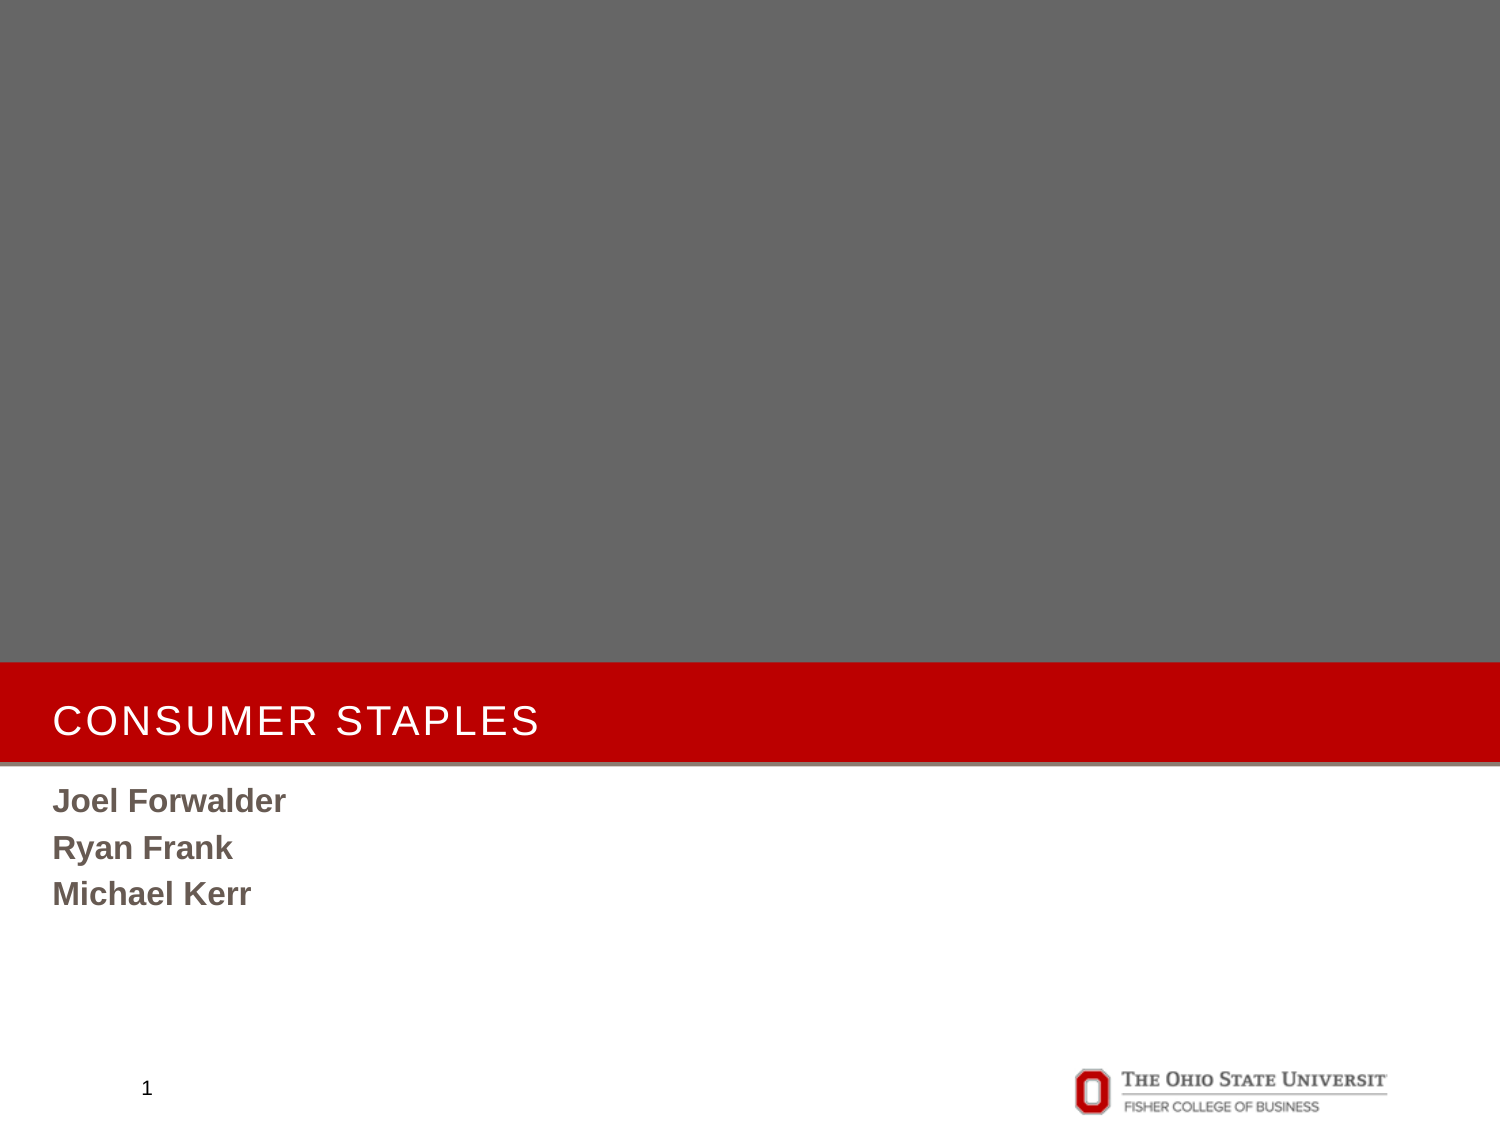

# Consumer Staples
Joel Forwalder
Ryan Frank
Michael Kerr
1